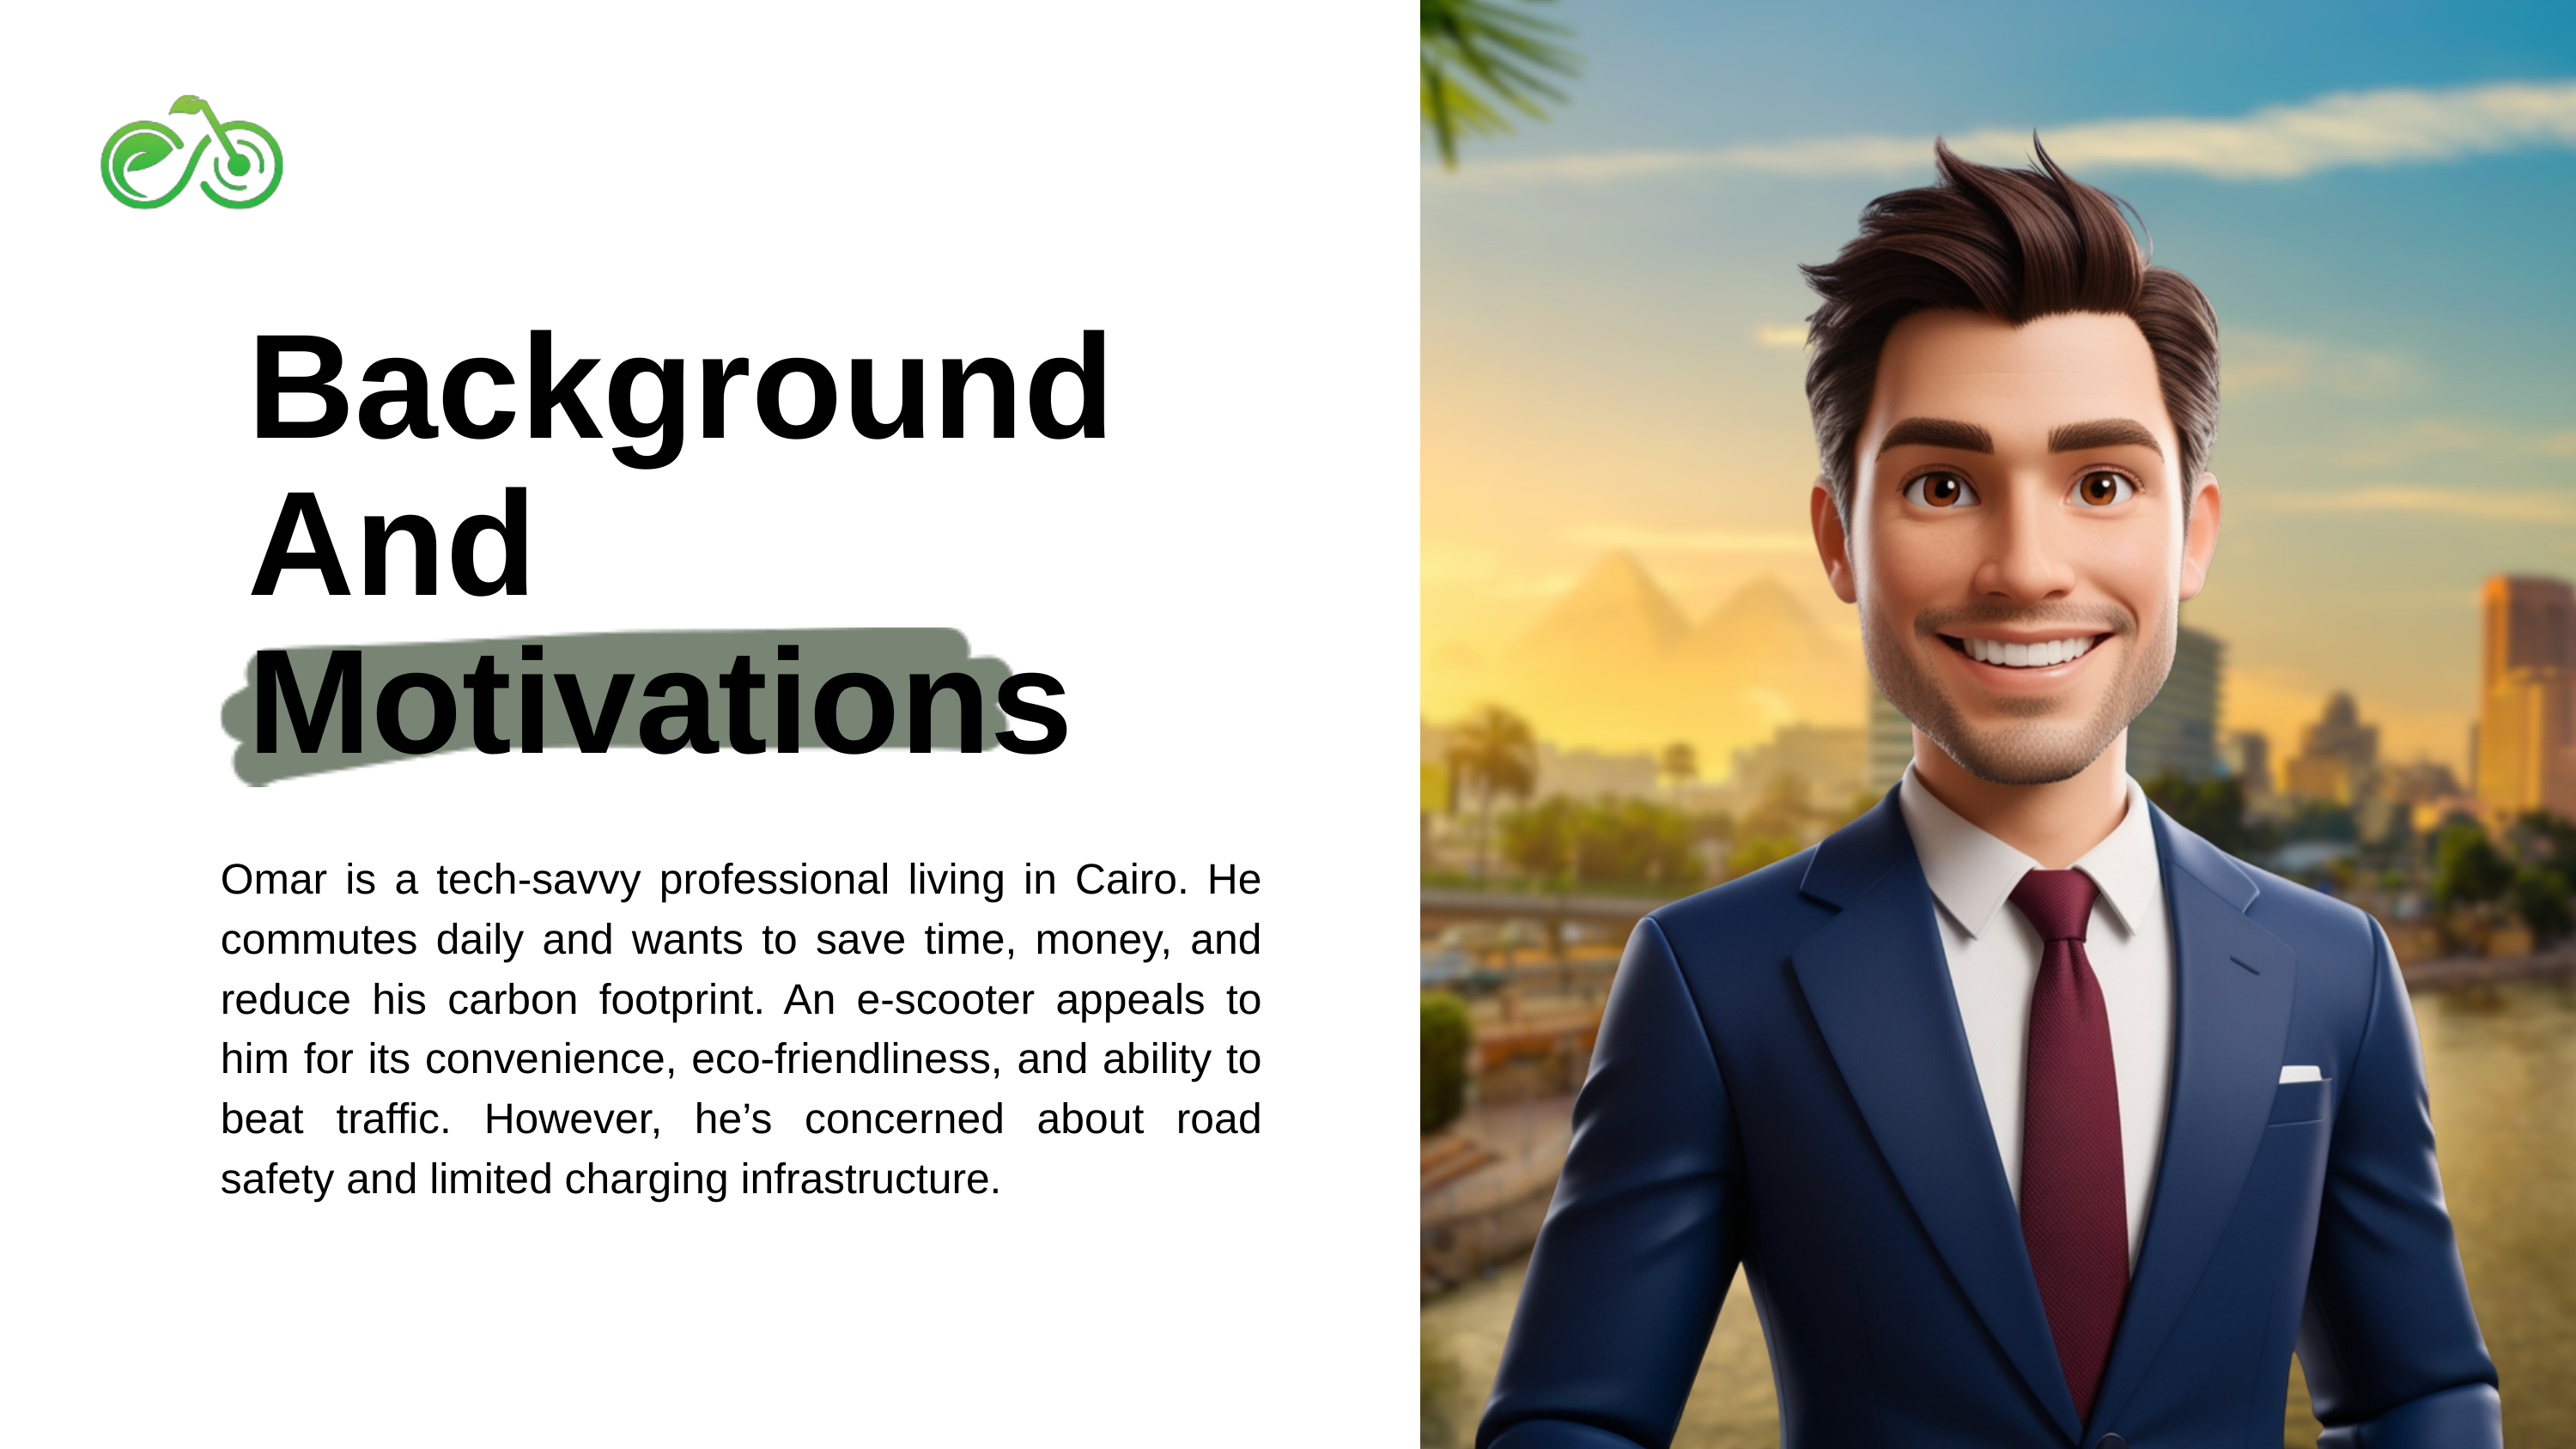

Background And Motivations

Omar is a tech-savvy professional living in Cairo. He commutes daily and wants to save time, money, and reduce his carbon footprint. An e-scooter appeals to him for its convenience, eco-friendliness, and ability to beat traffic. However, he’s concerned about road safety and limited charging infrastructure.